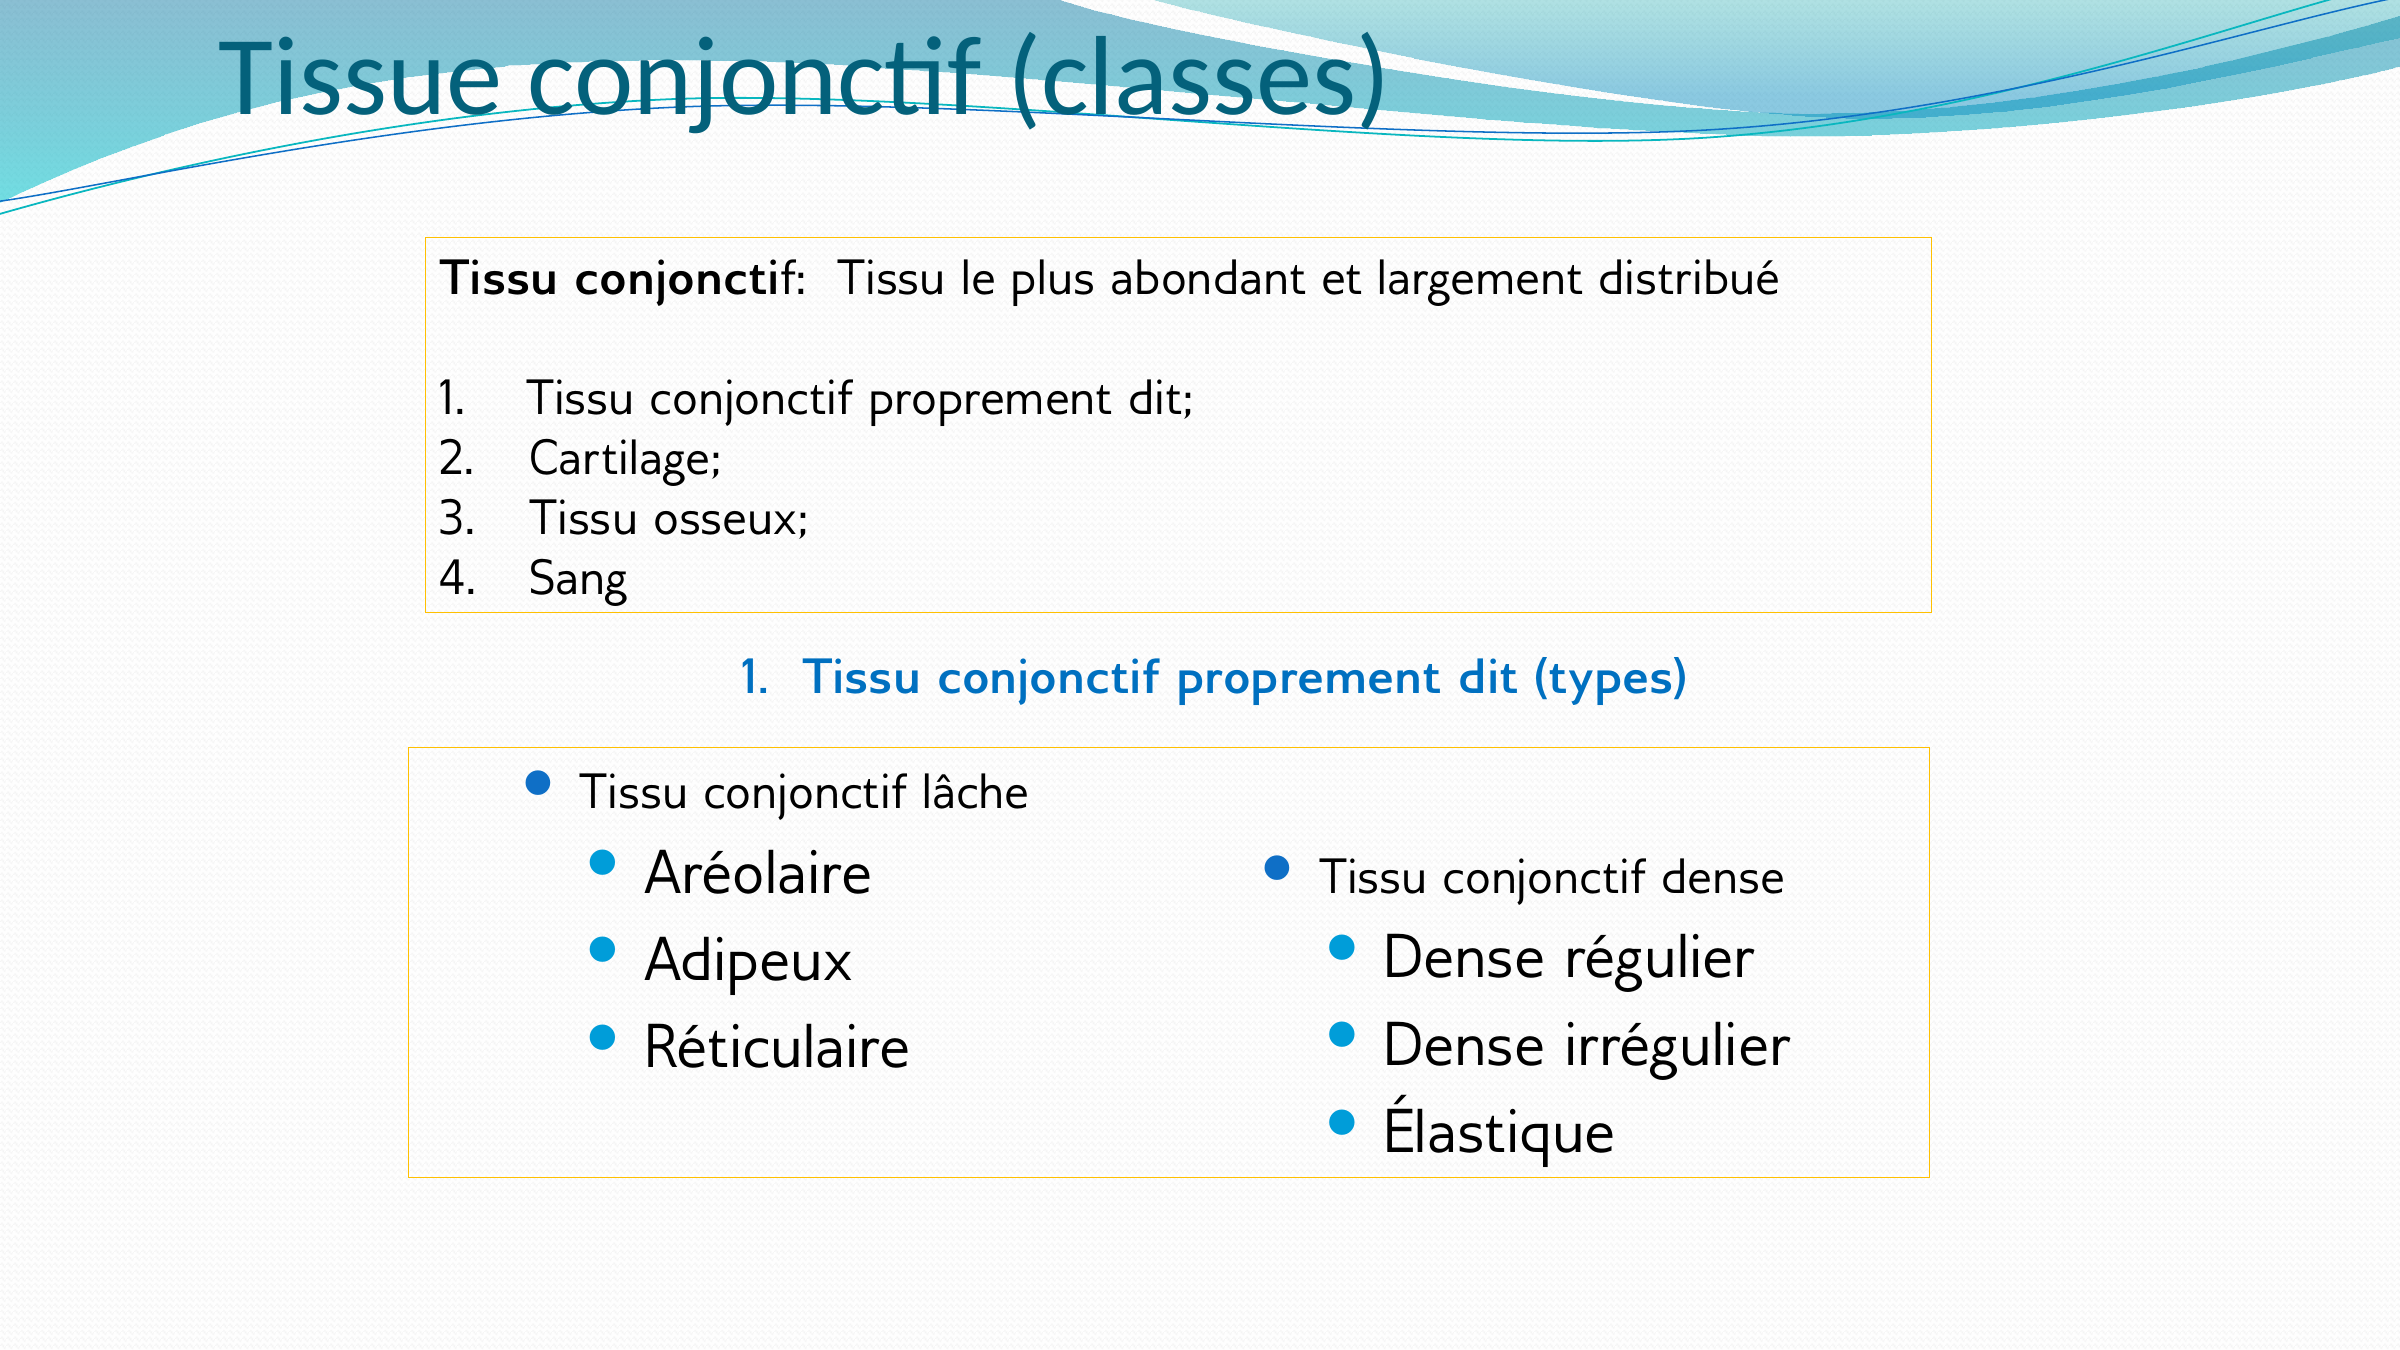

# Tissue conjonctif (classes)
Tissu conjonctif:  Tissu le plus abondant et largement distribué
1.    Tissu conjonctif proprement dit;
Cartilage;
Tissu osseux;
Sang
1.  Tissu conjonctif proprement dit (types)
Tissu conjonctif lâche
Aréolaire
Adipeux
Réticulaire

Tissu conjonctif dense
Dense régulier
Dense irrégulier
Élastique